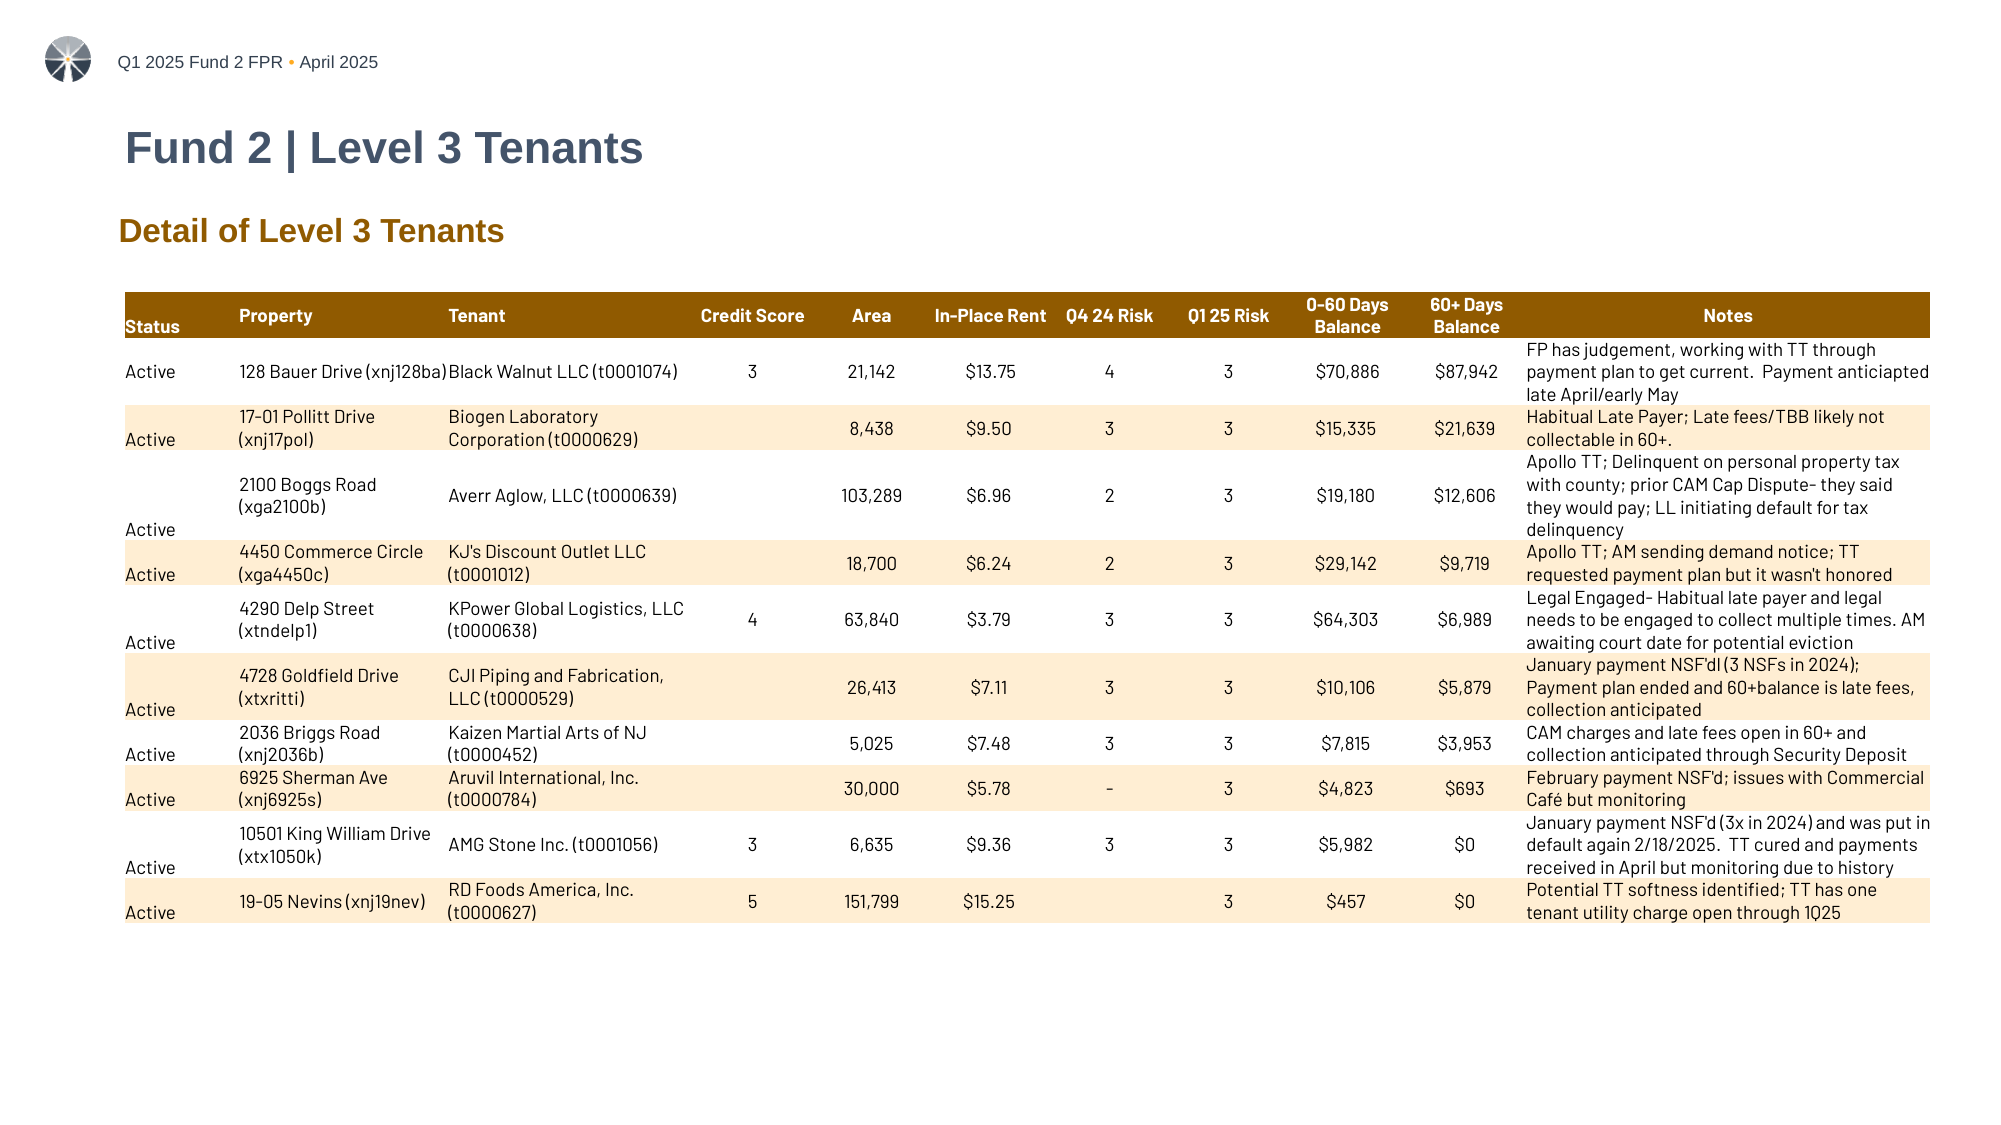

# Fund 2 | Level 3 Tenants
Detail of Level 3 Tenants
| Status | Property | Tenant | Credit Score | Area | In-Place Rent | Q4 24 Risk | Q1 25 Risk | 0-60 Days Balance | 60+ Days Balance | Notes |
| --- | --- | --- | --- | --- | --- | --- | --- | --- | --- | --- |
| Active​ | 128 Bauer Drive (xnj128ba)​ | Black Walnut LLC (t0001074)​ | 3 | 21,142​ | $13.75​ | 4 | 3 | $70,886 | $87,942 | FP has judgement, working with TT through payment plan to get current. Payment anticiapted late April/early May |
| Active | 17-01 Pollitt Drive (xnj17pol) | Biogen Laboratory Corporation (t0000629) |  | 8,438 | $9.50 | 3 | 3 | $15,335 | $21,639 | Habitual Late Payer; Late fees/TBB likely not collectable in 60+. |
| Active | 2100 Boggs Road (xga2100b) | Averr Aglow, LLC (t0000639) |  | 103,289 | $6.96 | 2 | 3 | $19,180 | $12,606 | Apollo TT; Delinquent on personal property tax with county; prior CAM Cap Dispute- they said they would pay; LL initiating default for tax delinquency |
| Active | 4450 Commerce Circle (xga4450c) | KJ's Discount Outlet LLC (t0001012) |  | 18,700 | $6.24 | 2 | 3 | $29,142 | $9,719 | Apollo TT; AM sending demand notice; TT requested payment plan but it wasn't honored |
| Active | 4290 Delp Street (xtndelp1) | KPower Global Logistics, LLC (t0000638) | 4 | 63,840 | $3.79 | 3 | 3 | $64,303 | $6,989 | Legal Engaged- Habitual late payer and legal needs to be engaged to collect multiple times. AM awaiting court date for potential eviction |
| Active | 4728 Goldfield Drive (xtxritti) | CJI Piping and Fabrication, LLC (t0000529) |  | 26,413 | $7.11 | 3 | 3 | $10,106 | $5,879 | January payment NSF'dl (3 NSFs in 2024); Payment plan ended and 60+balance is late fees, collection anticipated |
| Active | 2036 Briggs Road (xnj2036b) | Kaizen Martial Arts of NJ (t0000452) |  | 5,025 | $7.48 | 3 | 3 | $7,815 | $3,953 | CAM charges and late fees open in 60+ and collection anticipated through Security Deposit |
| Active | 6925 Sherman Ave (xnj6925s) | Aruvil International, Inc. (t0000784) |  | 30,000 | $5.78 | - | 3 | $4,823 | $693 | February payment NSF'd; issues with Commercial Café but monitoring |
| Active | 10501 King William Drive (xtx1050k) | AMG Stone Inc. (t0001056) | 3 | 6,635 | $9.36 | 3 | 3 | $5,982 | $0 | January payment NSF'd (3x in 2024) and was put in default again 2/18/2025. TT cured and payments received in April but monitoring due to history |
| Active | 19-05 Nevins (xnj19nev) | RD Foods America, Inc. (t0000627) | 5 | 151,799 | $15.25 |  | 3 | $457 | $0 | Potential TT softness identified; TT has one tenant utility charge open through 1Q25 |